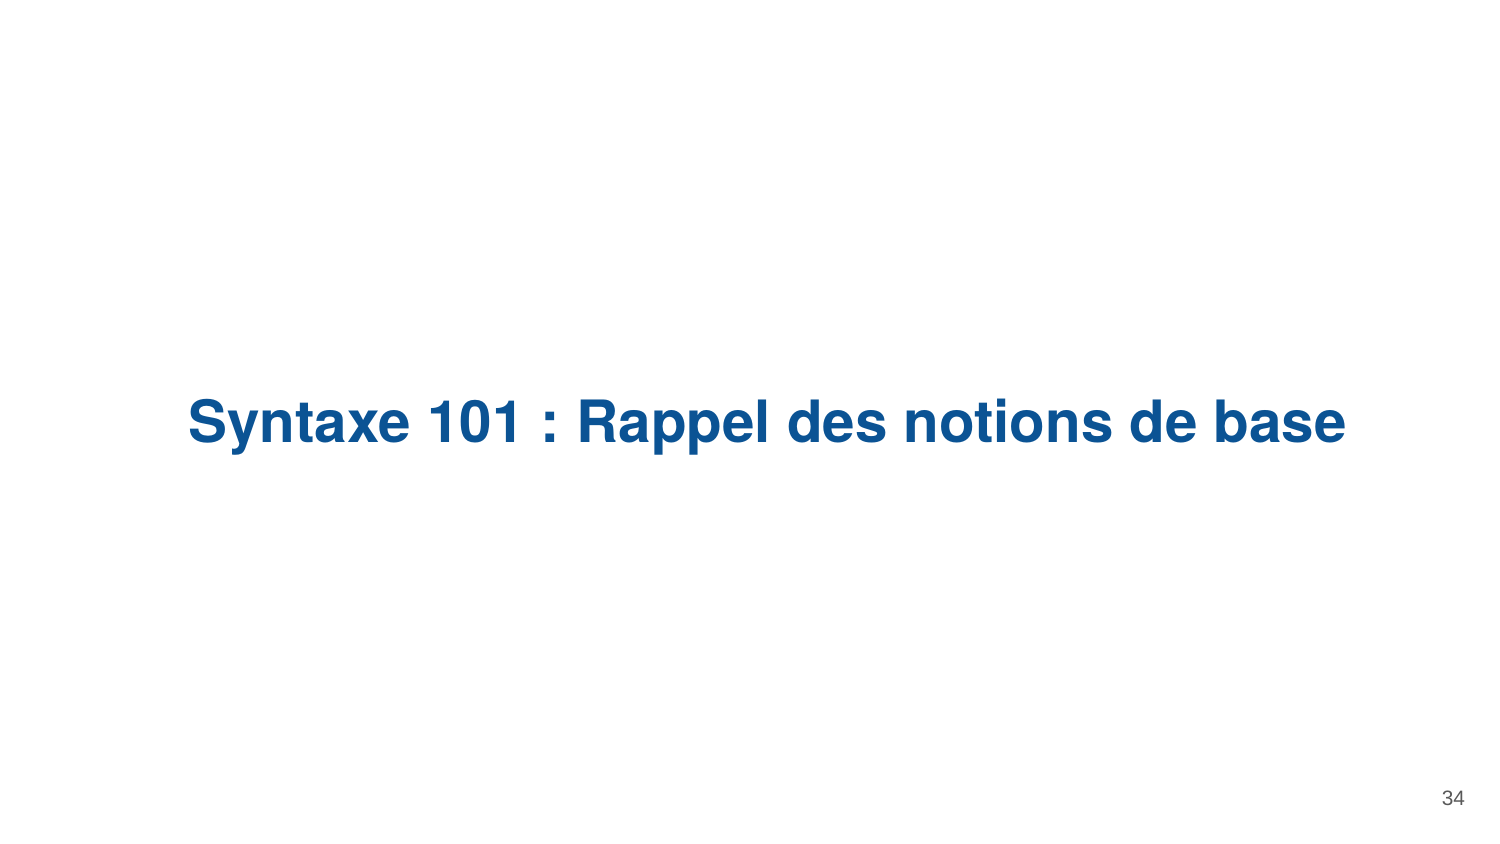

# Syntaxe 101 : Rappel des notions de base
34